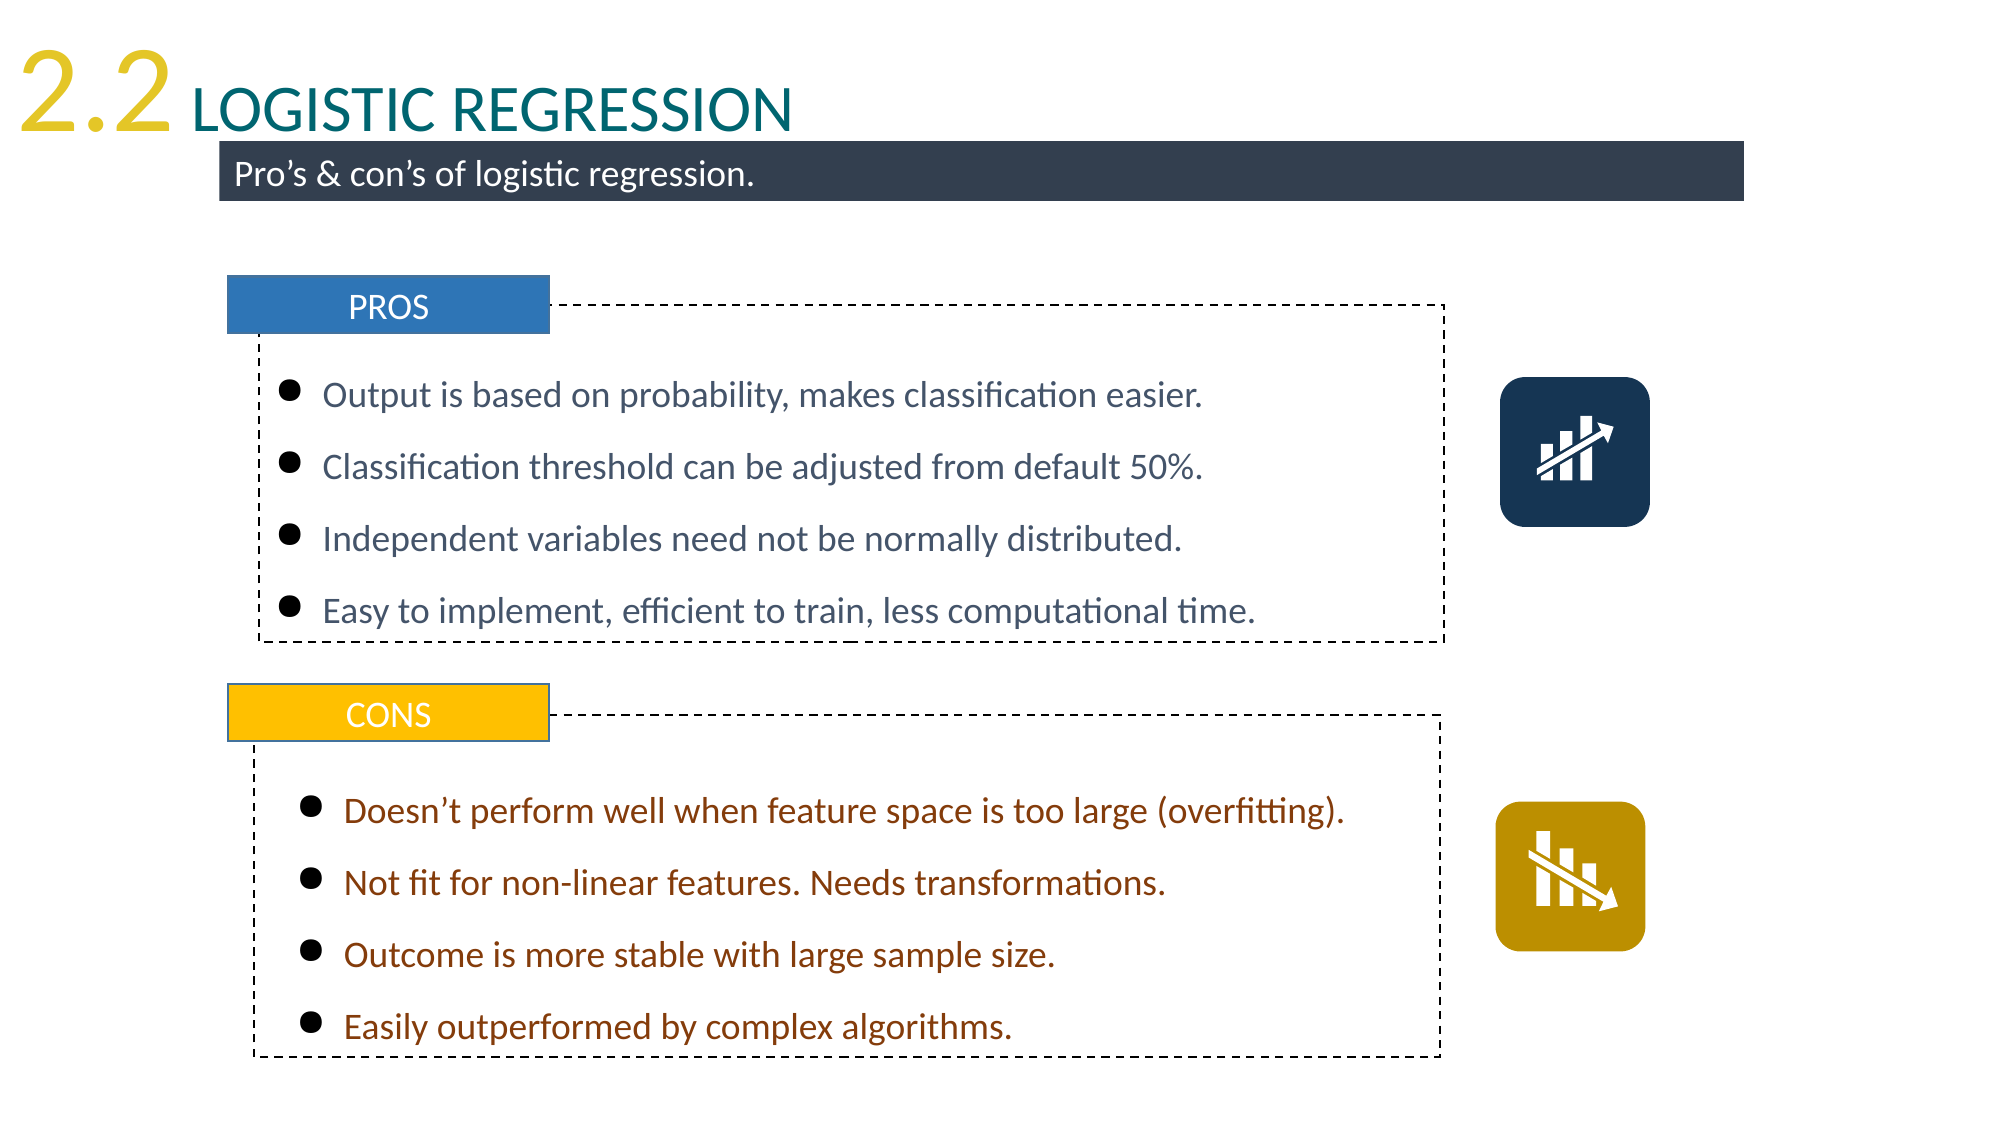

2.2 LOGISTIC REGRESSION
Pro’s & con’s of logistic regression.
PROS

Output is based on probability, makes classification easier.
Classification threshold can be adjusted from default 50%.
Independent variables need not be normally distributed.
Easy to implement, efficient to train, less computational time.

CONS

Doesn’t perform well when feature space is too large (overfitting).
Not fit for non-linear features. Needs transformations.
Outcome is more stable with large sample size.
Easily outperformed by complex algorithms.